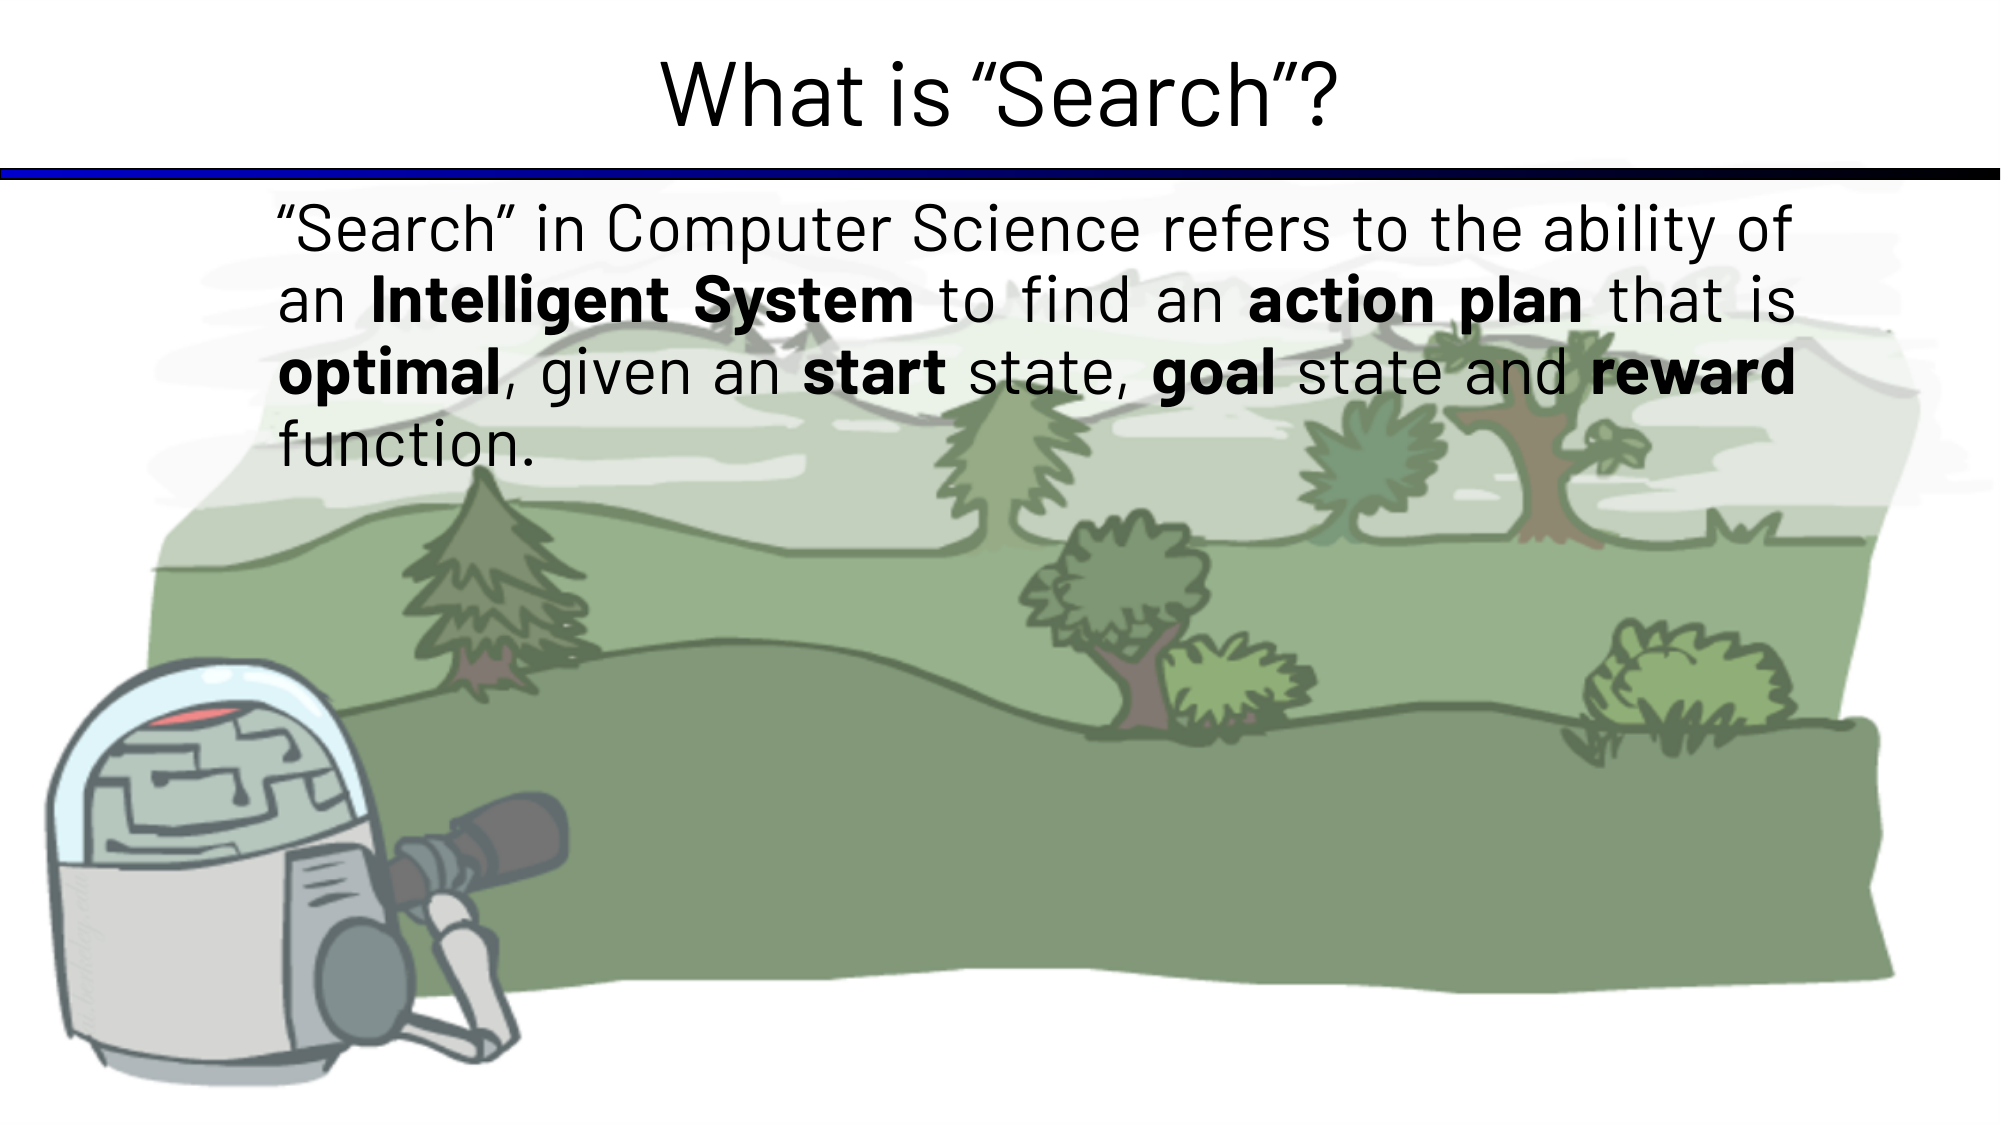

# What is “Search”?
“Search” in Computer Science refers to the ability of an Intelligent System to find an action plan that is optimal, given an start state, goal state and reward function.